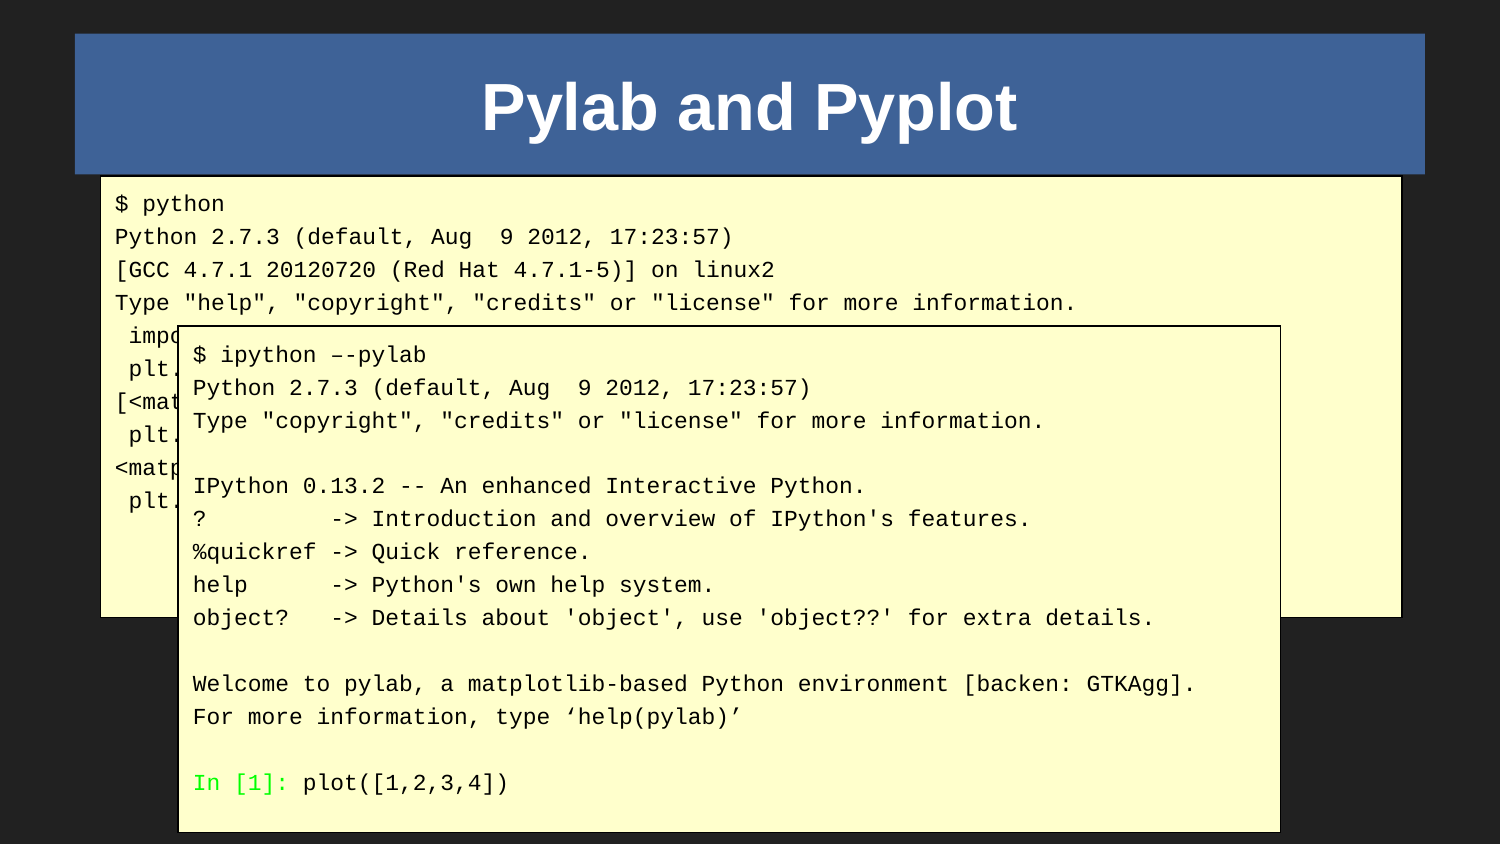

Pylab and Pyplot
$ python
Python 2.7.3 (default, Aug  9 2012, 17:23:57)
[GCC 4.7.1 20120720 (Red Hat 4.7.1-5)] on linux2
Type "help", "copyright", "credits" or "license" for more information.
 import matplotlib.pyplot as plt
 plt.plot([1,2,3,4])
[<matplotlib.lines.Line2D object at 0x1fe53d0>]
 plt.ylabel('some numbers')
<matplotlib.text.Texy object at 0x1d6ad90>
 plt.show()
$ ipython –-pylab
Python 2.7.3 (default, Aug  9 2012, 17:23:57)
Type "copyright", "credits" or "license" for more information.

IPython 0.13.2 -- An enhanced Interactive Python.
?         -> Introduction and overview of IPython's features.
%quickref -> Quick reference.
help      -> Python's own help system.
object?   -> Details about 'object', use 'object??' for extra details.

Welcome to pylab, a matplotlib-based Python environment [backen: GTKAgg].
For more information, type ‘help(pylab)’

In [1]: plot([1,2,3,4])